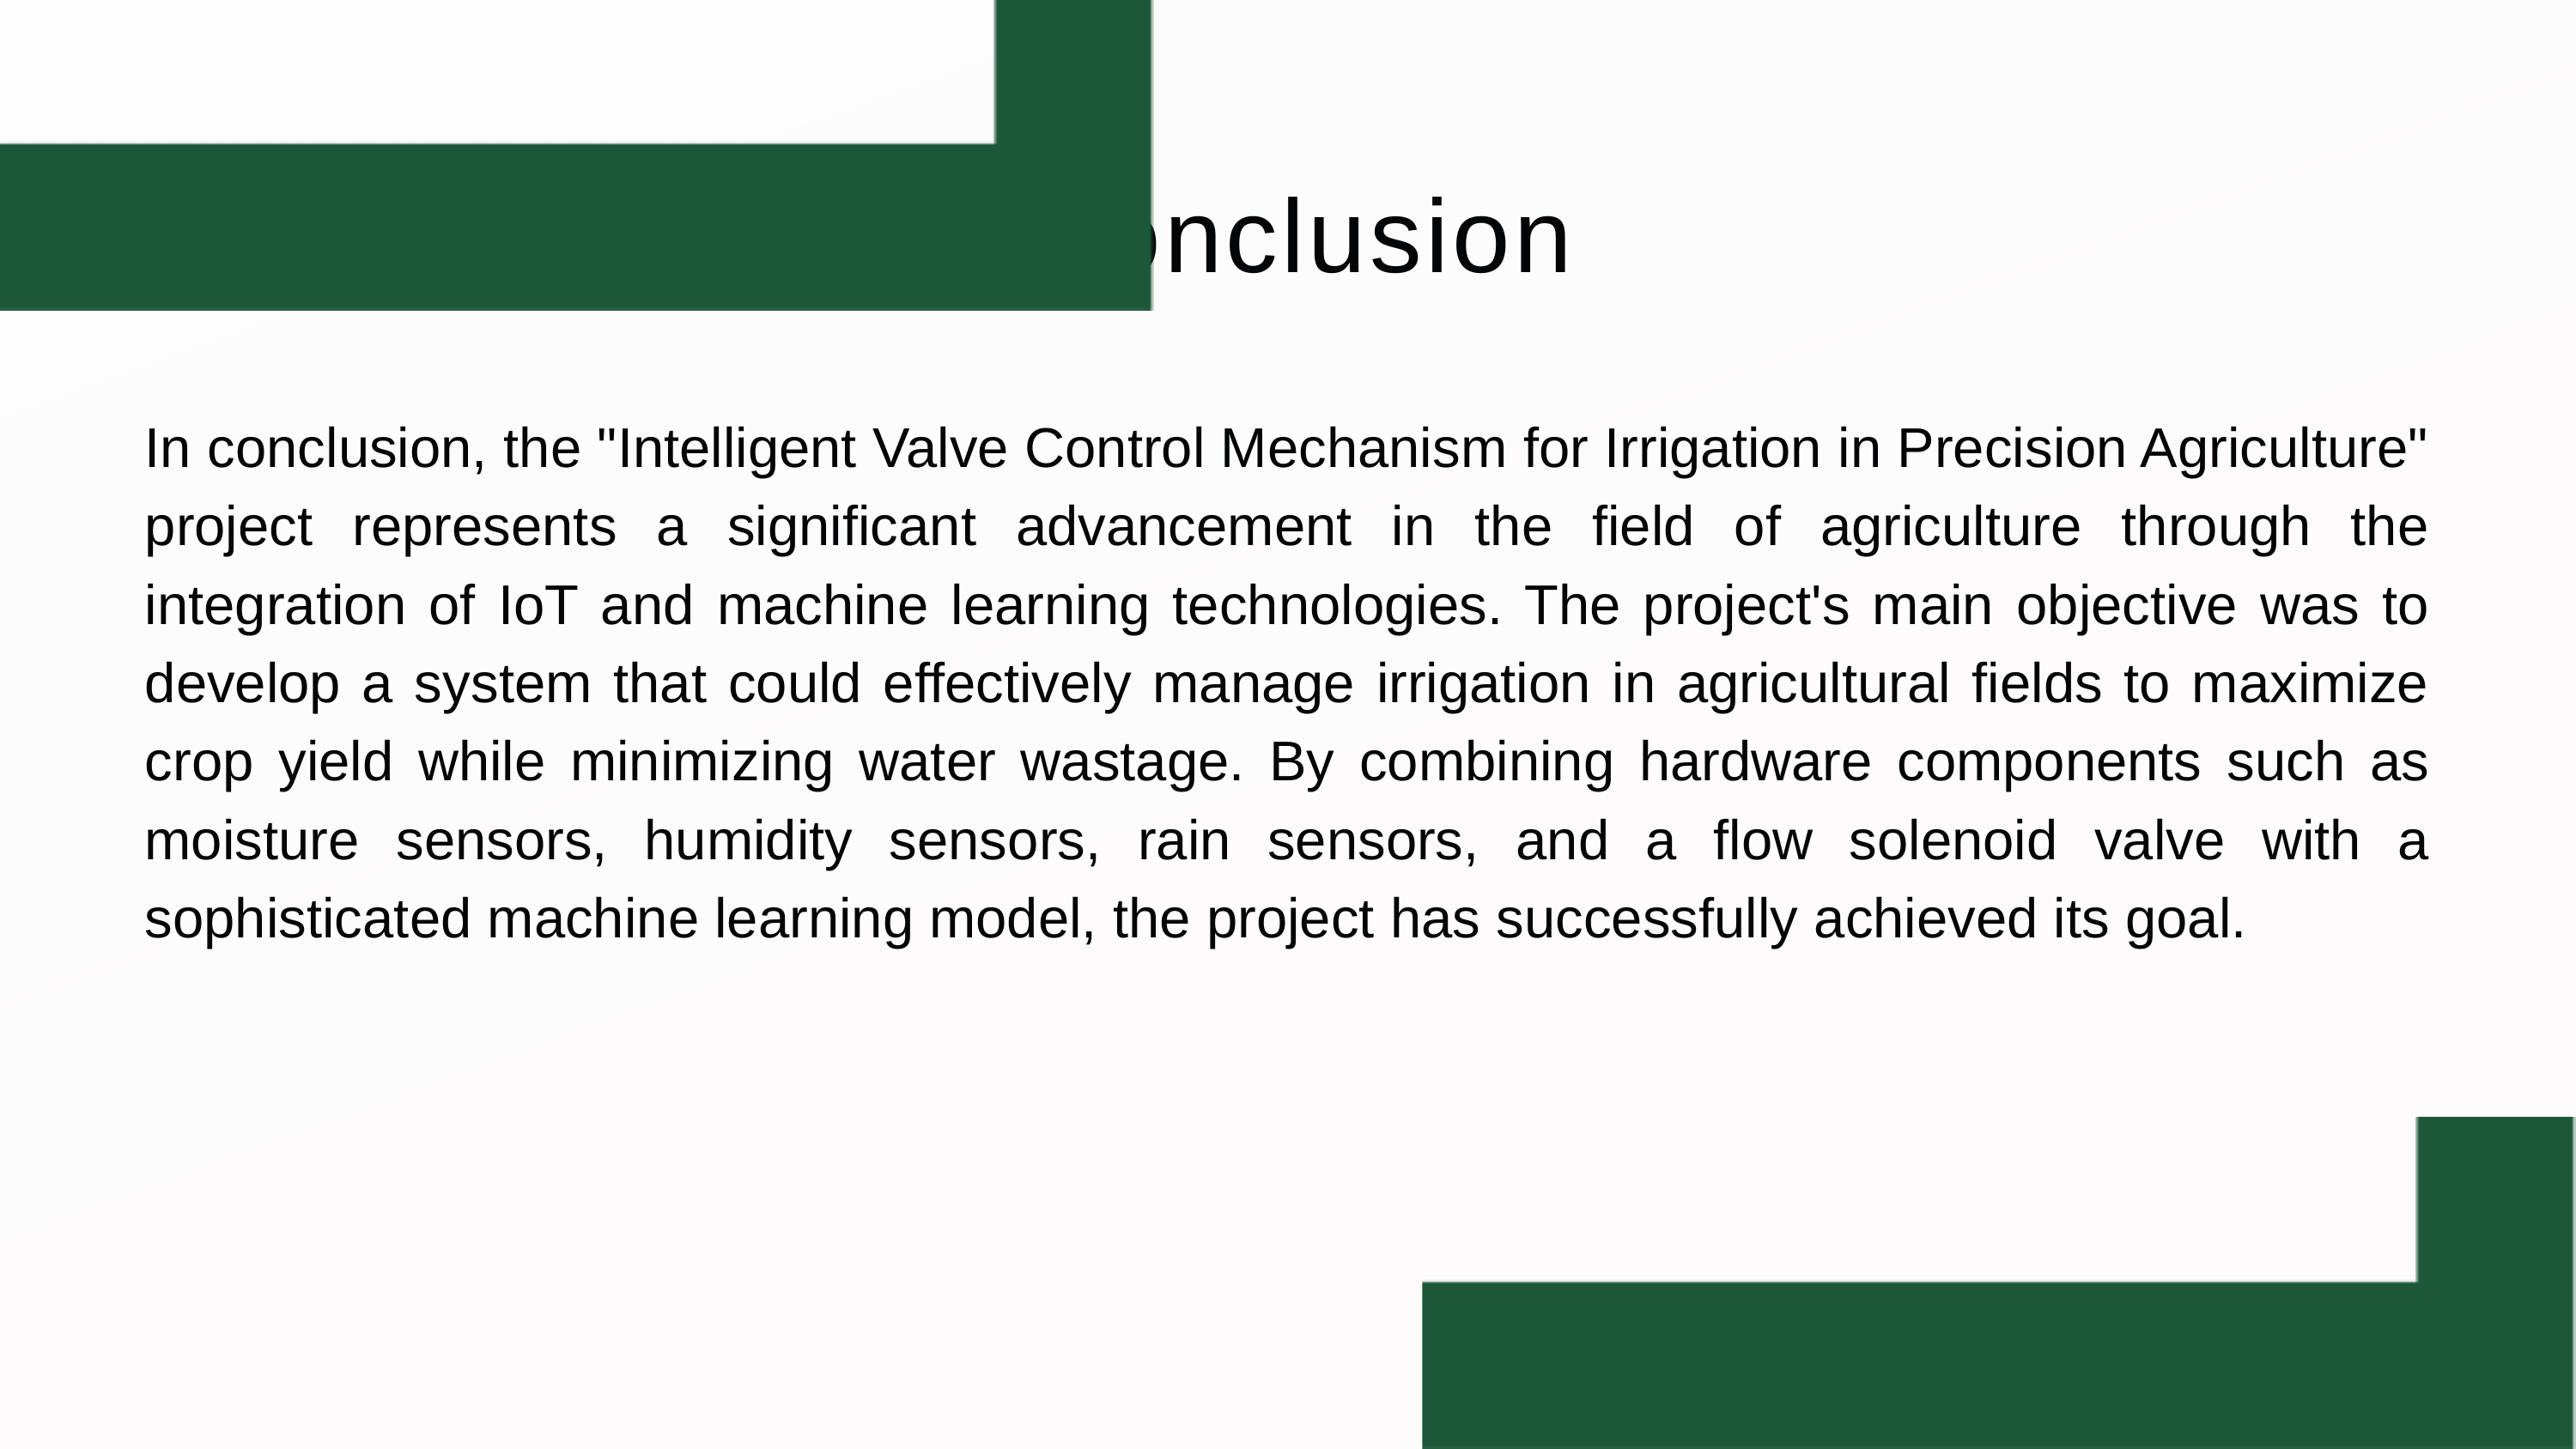

Conclusion
In conclusion, the "Intelligent Valve Control Mechanism for Irrigation in Precision Agriculture" project represents a significant advancement in the field of agriculture through the integration of IoT and machine learning technologies. The project's main objective was to develop a system that could effectively manage irrigation in agricultural fields to maximize crop yield while minimizing water wastage. By combining hardware components such as moisture sensors, humidity sensors, rain sensors, and a flow solenoid valve with a sophisticated machine learning model, the project has successfully achieved its goal.